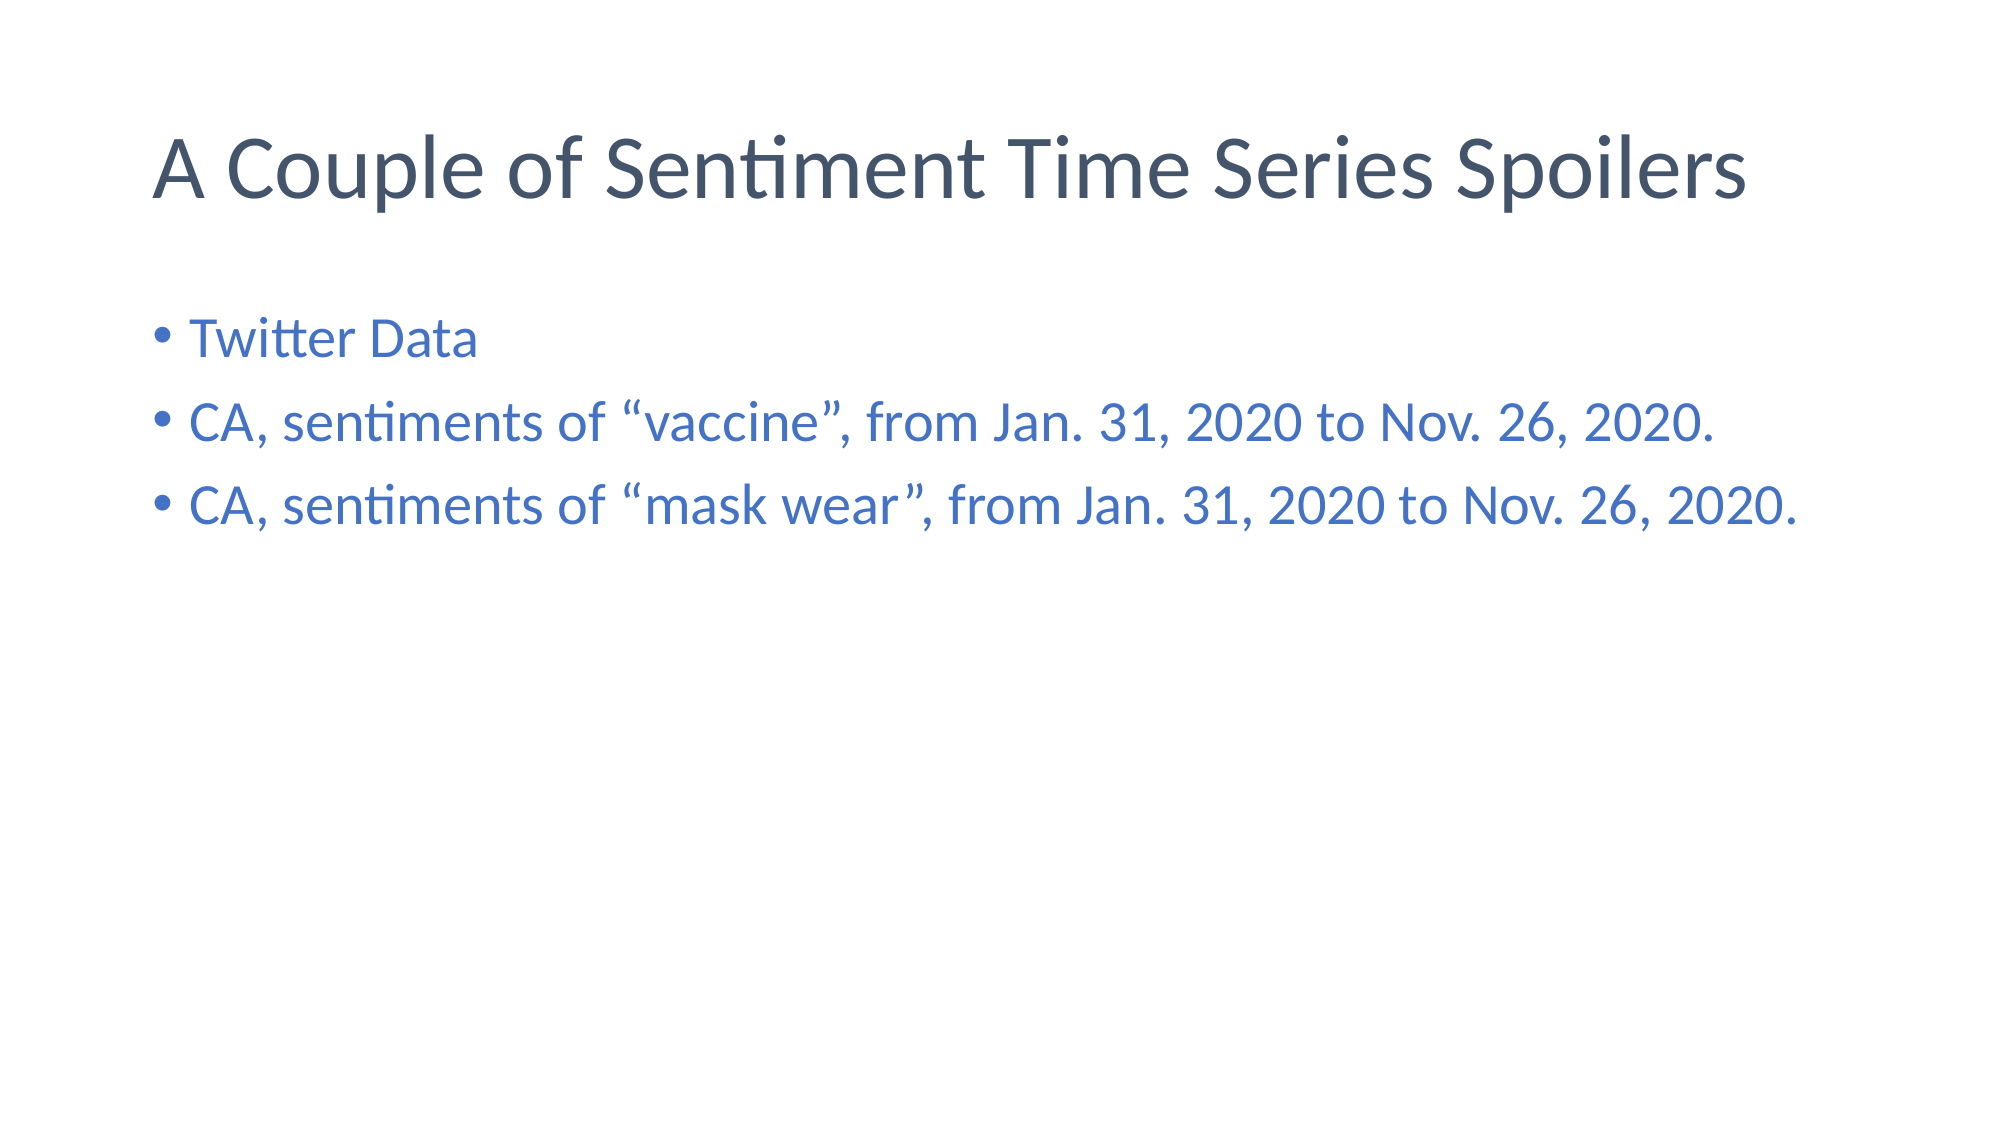

# A Couple of Sentiment Time Series Spoilers
Twitter Data
CA, sentiments of “vaccine”, from Jan. 31, 2020 to Nov. 26, 2020.
CA, sentiments of “mask wear”, from Jan. 31, 2020 to Nov. 26, 2020.